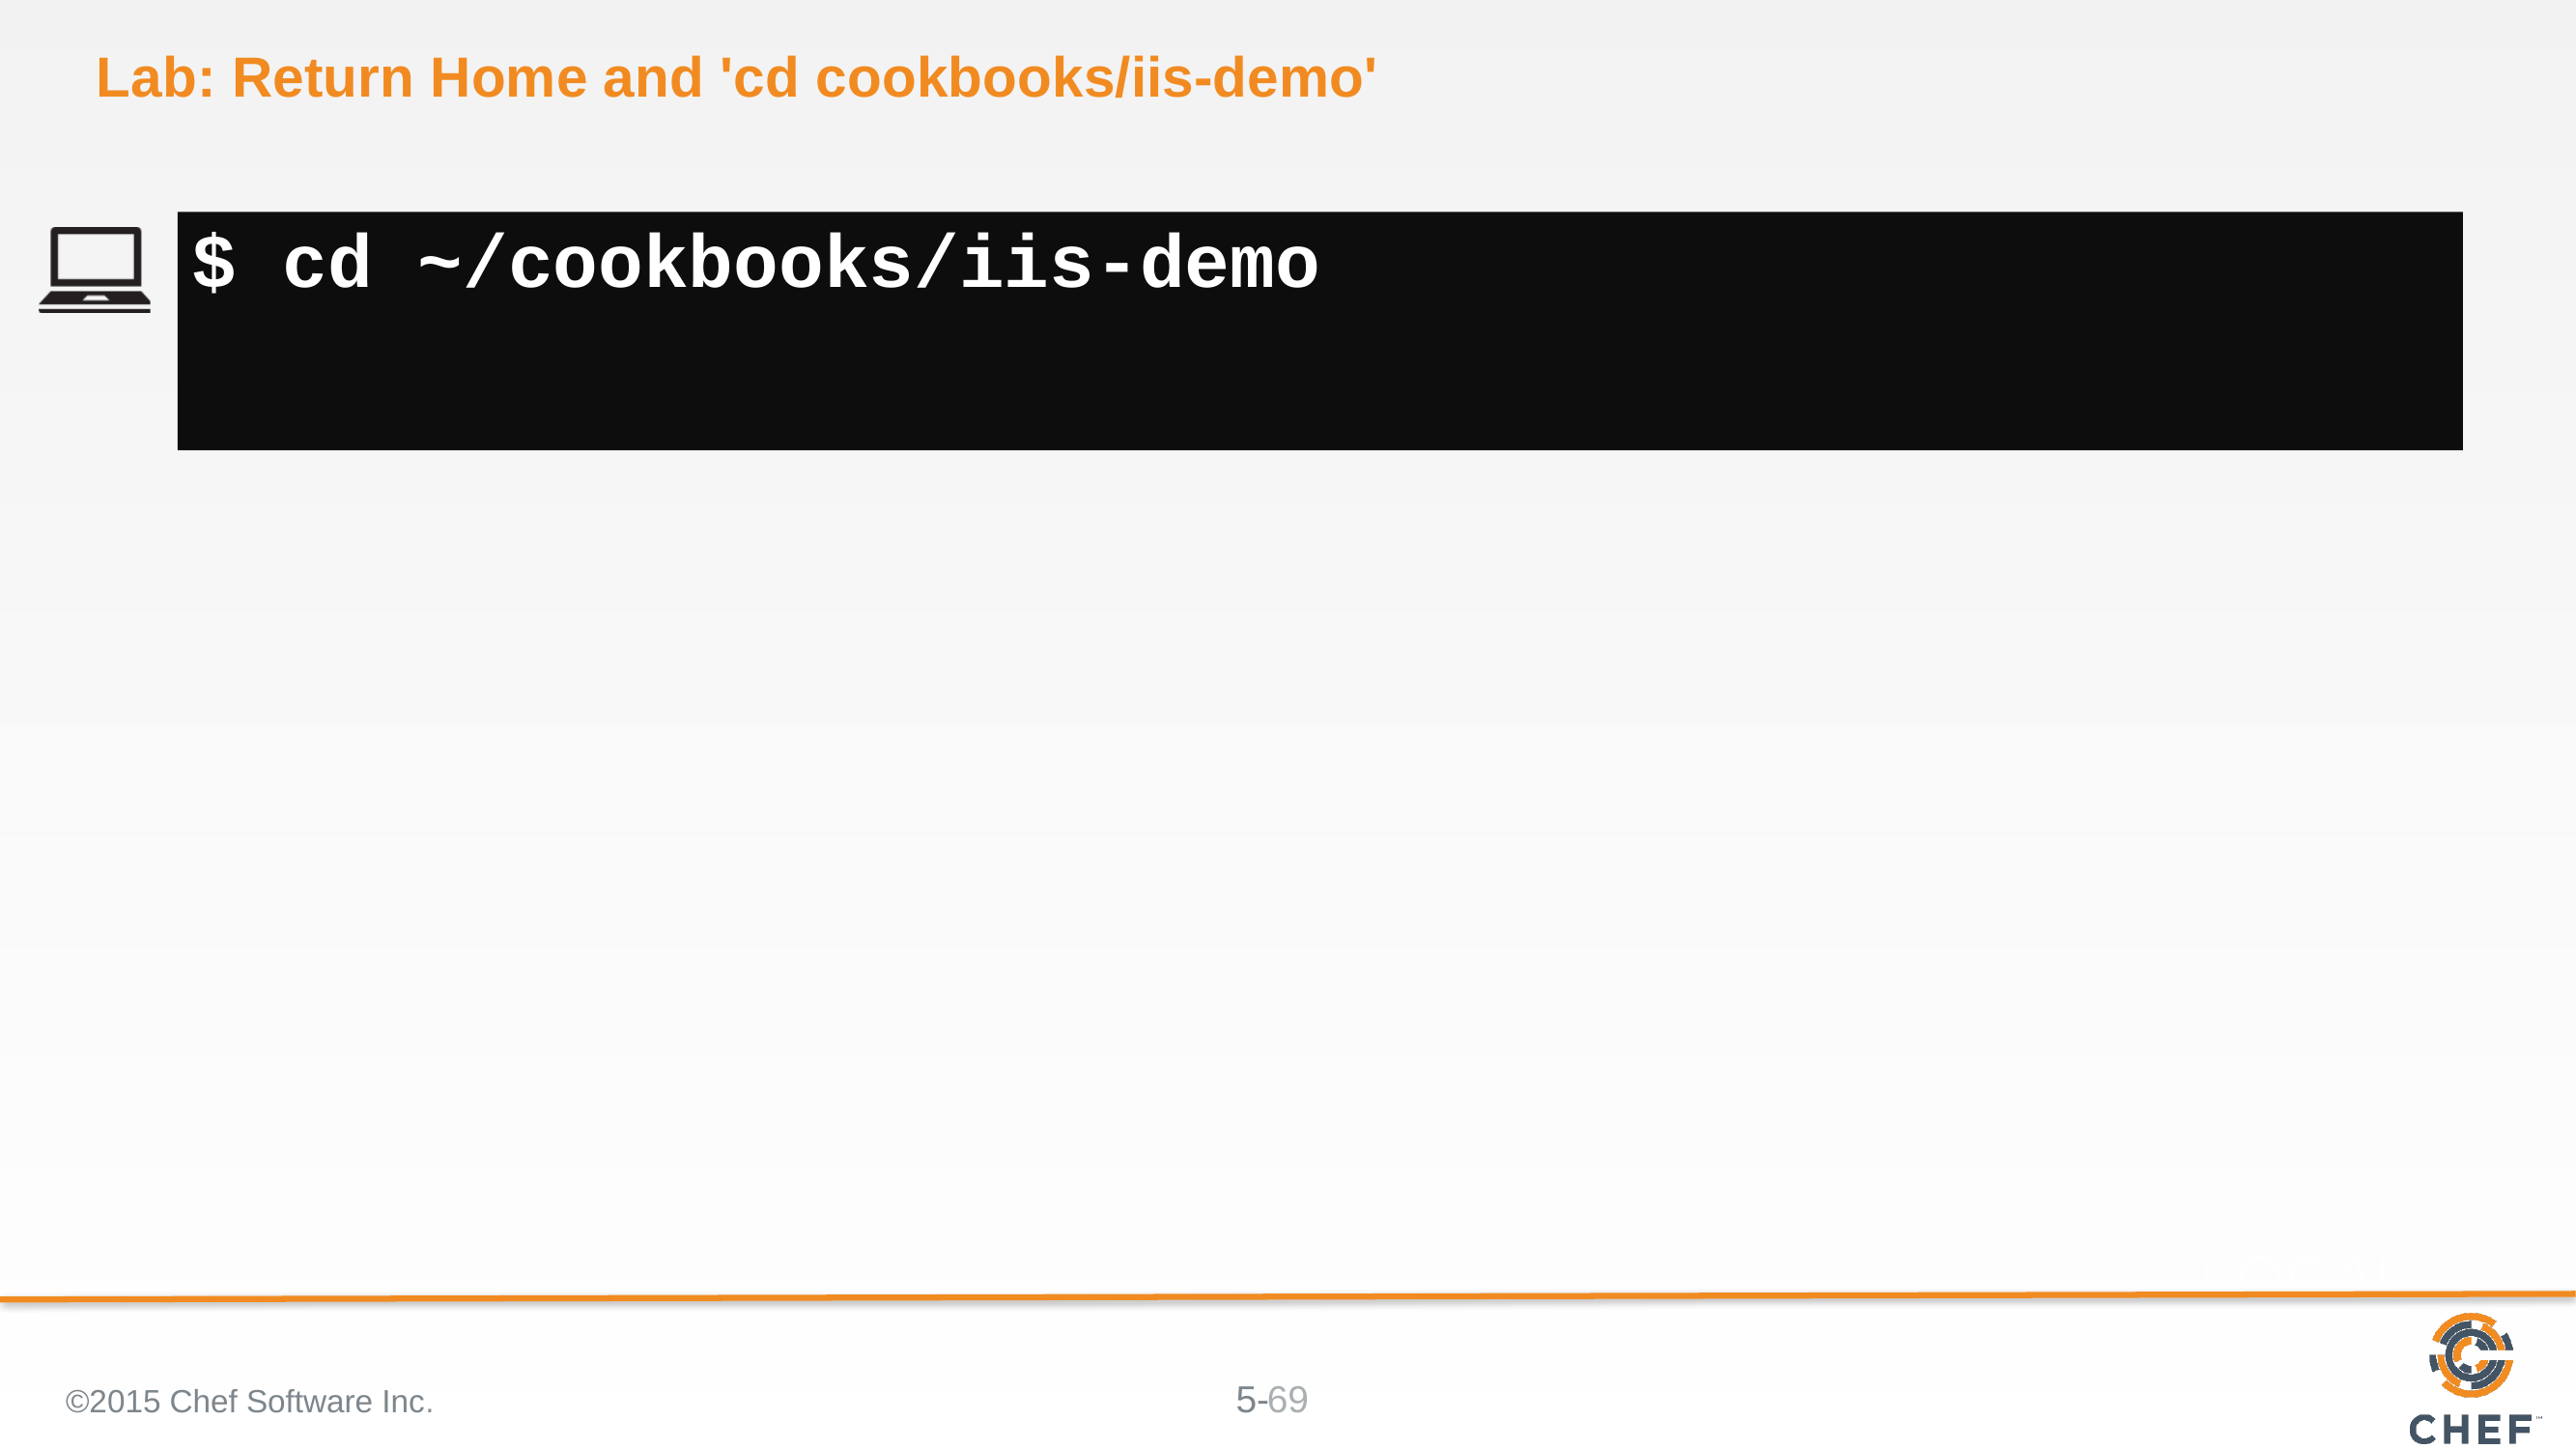

# Lab: Return Home and 'cd cookbooks/iis-demo'
$ cd ~/cookbooks/iis-demo
©2015 Chef Software Inc.
69